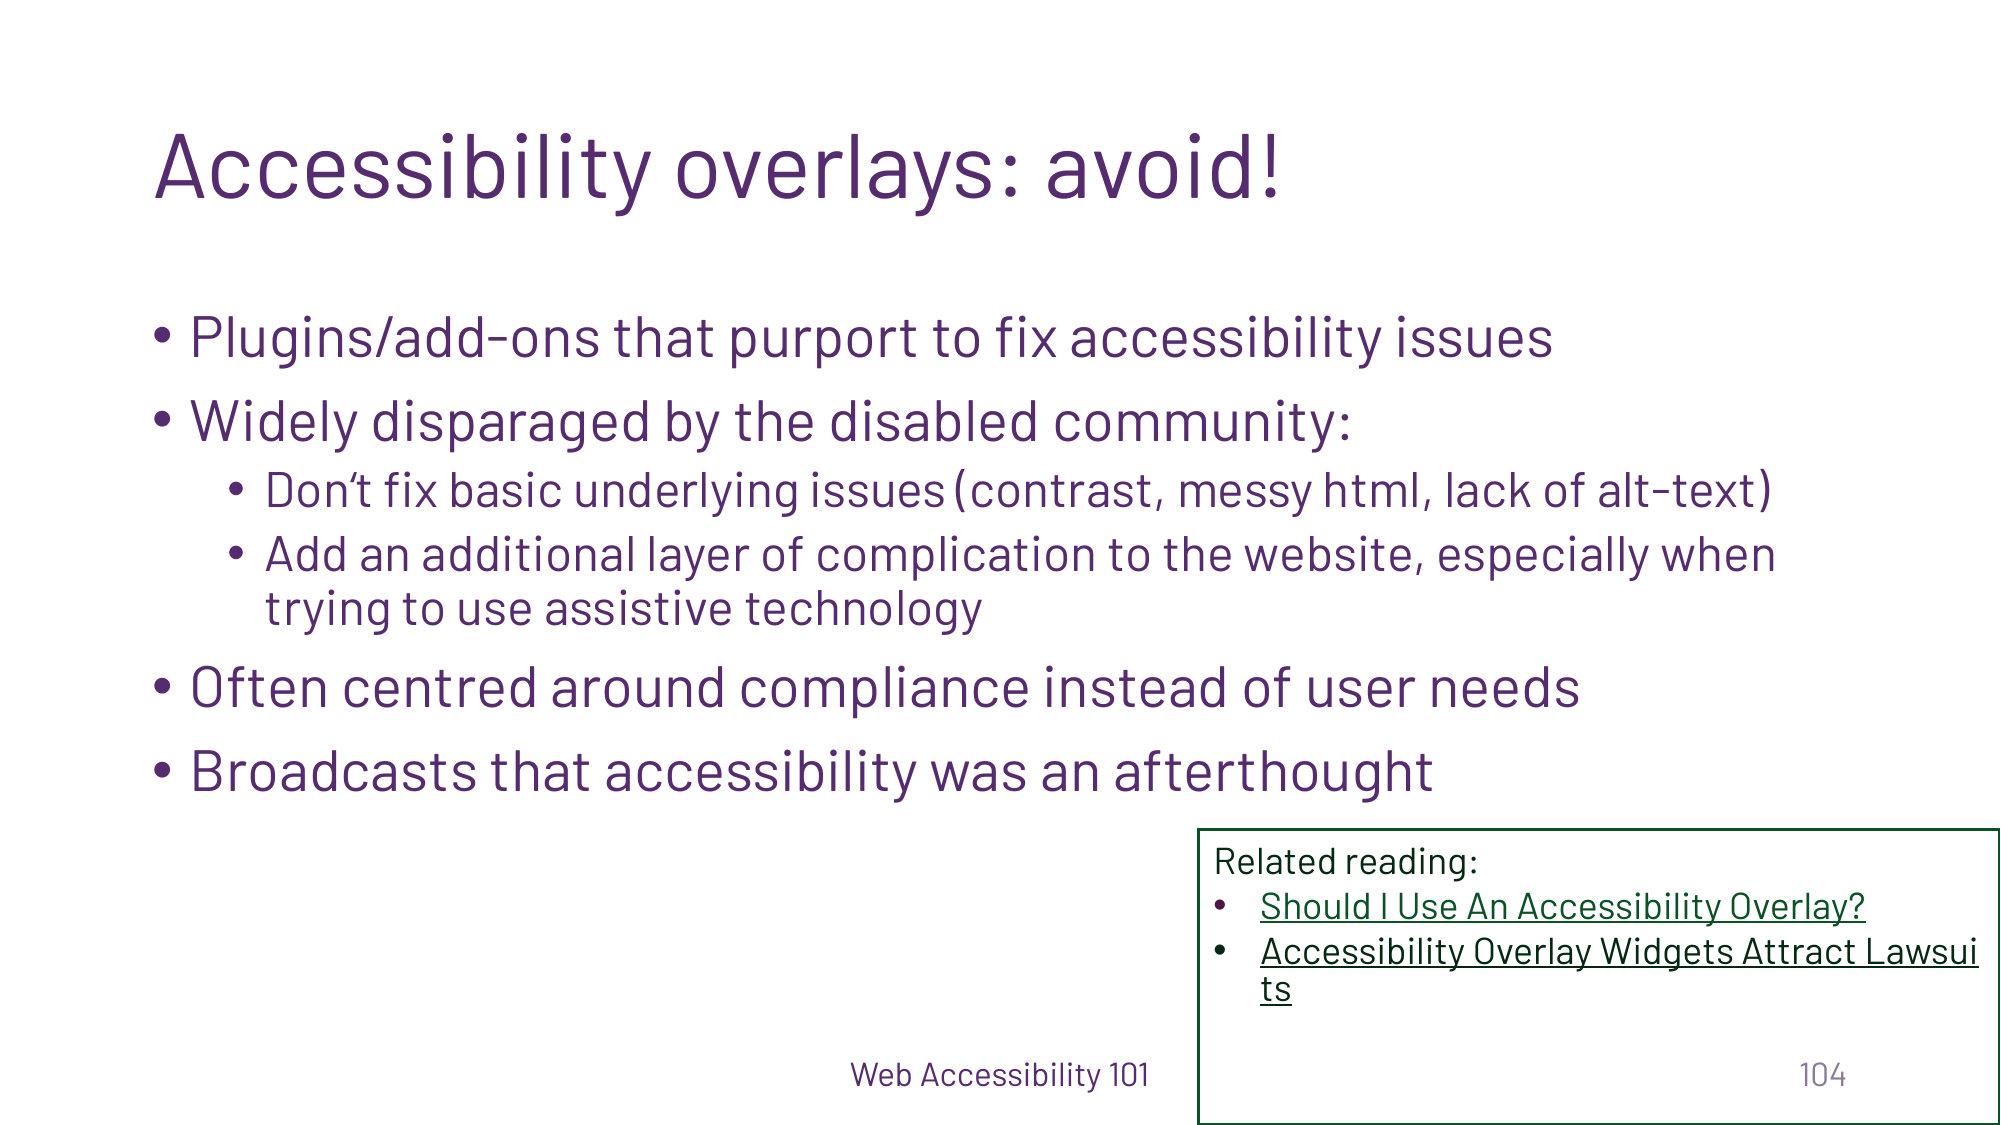

# Accessibility overlays: avoid!
Plugins/add-ons that purport to fix accessibility issues
Widely disparaged by the disabled community:
Don‘t fix basic underlying issues (contrast, messy html, lack of alt-text)
Add an additional layer of complication to the website, especially when trying to use assistive technology
Often centred around compliance instead of user needs
Broadcasts that accessibility was an afterthought

Related reading:
Should I Use An Accessibility Overlay?
Accessibility Overlay Widgets Attract Lawsuits
Web Accessibility 101
104